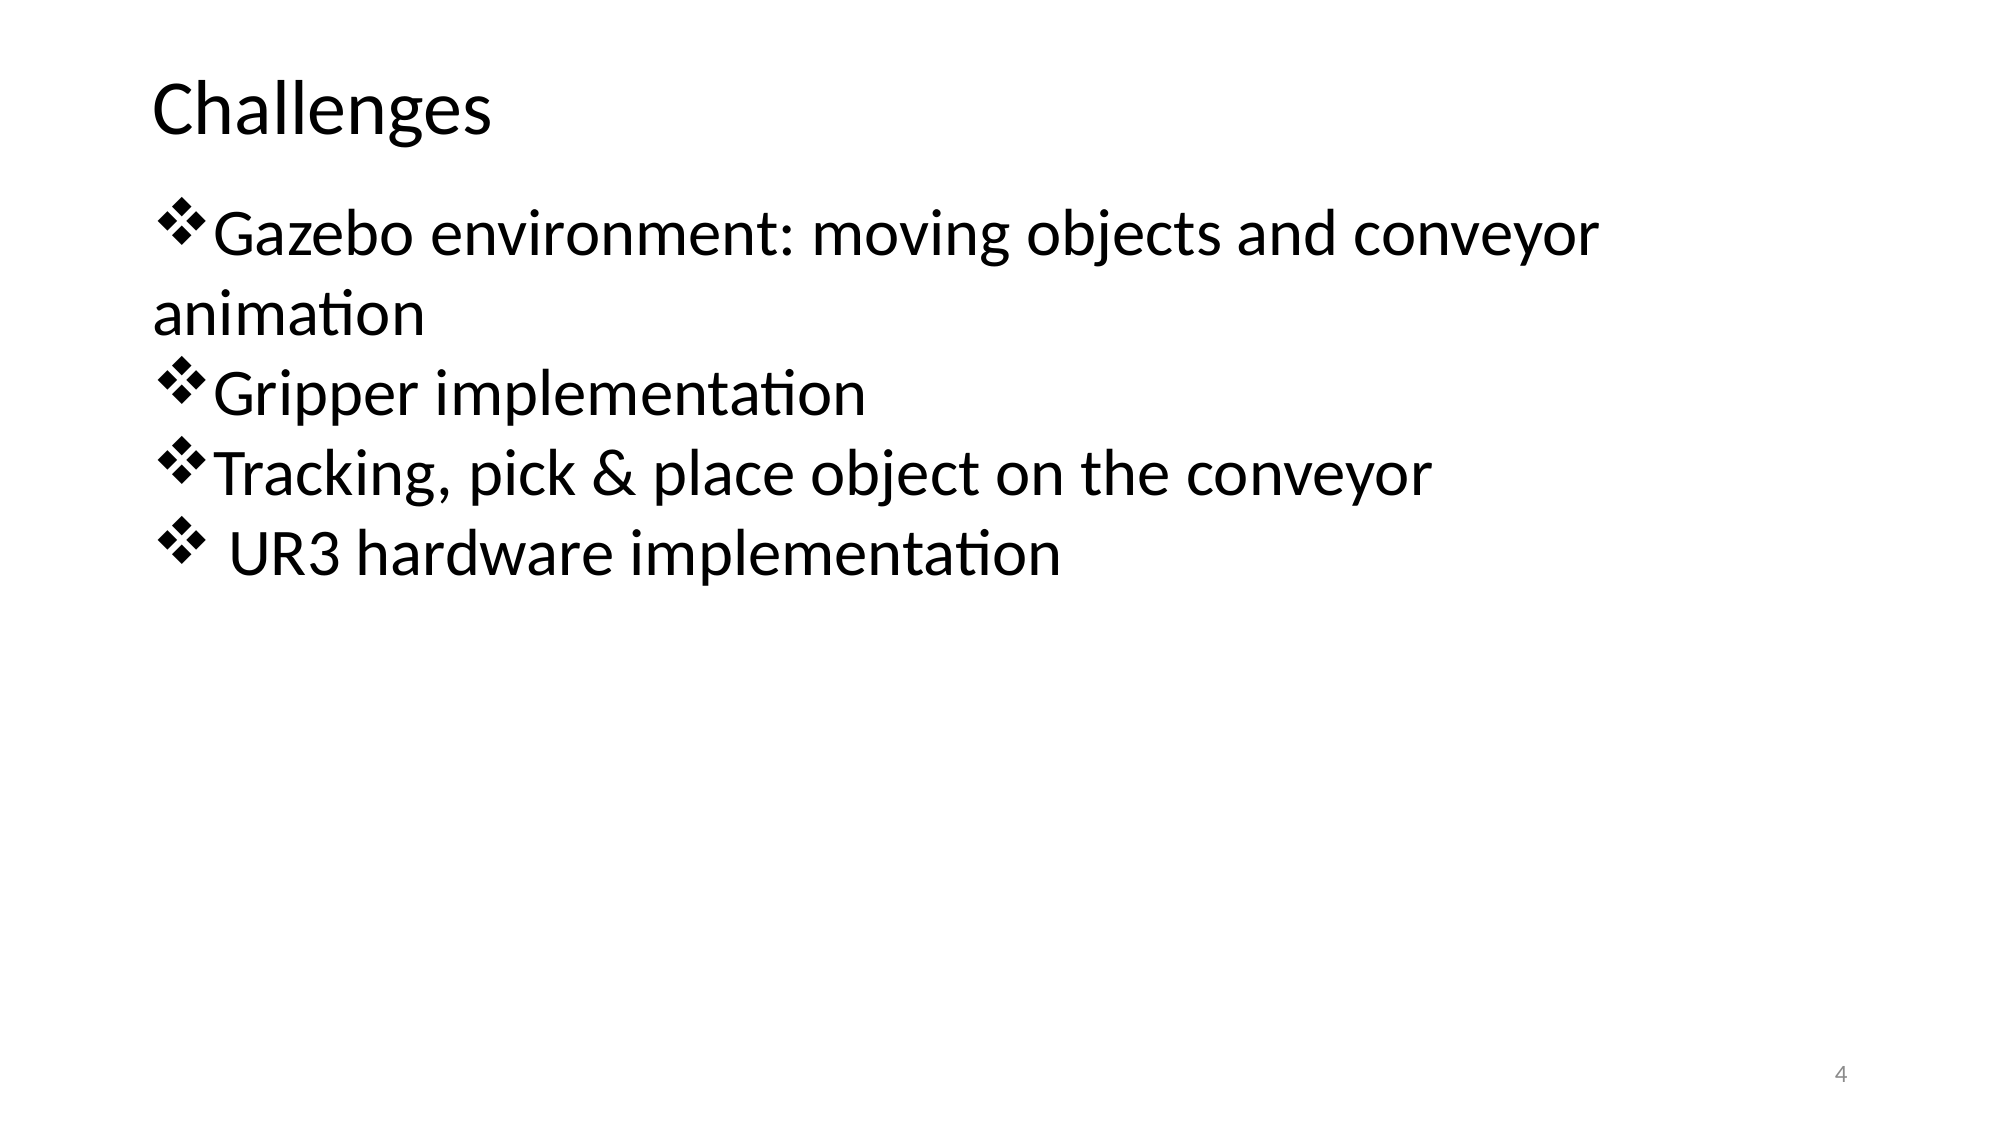

Challenges
Gazebo environment: moving objects and conveyor animation
Gripper implementation
Tracking, pick & place object on the conveyor
 UR3 hardware implementation

4